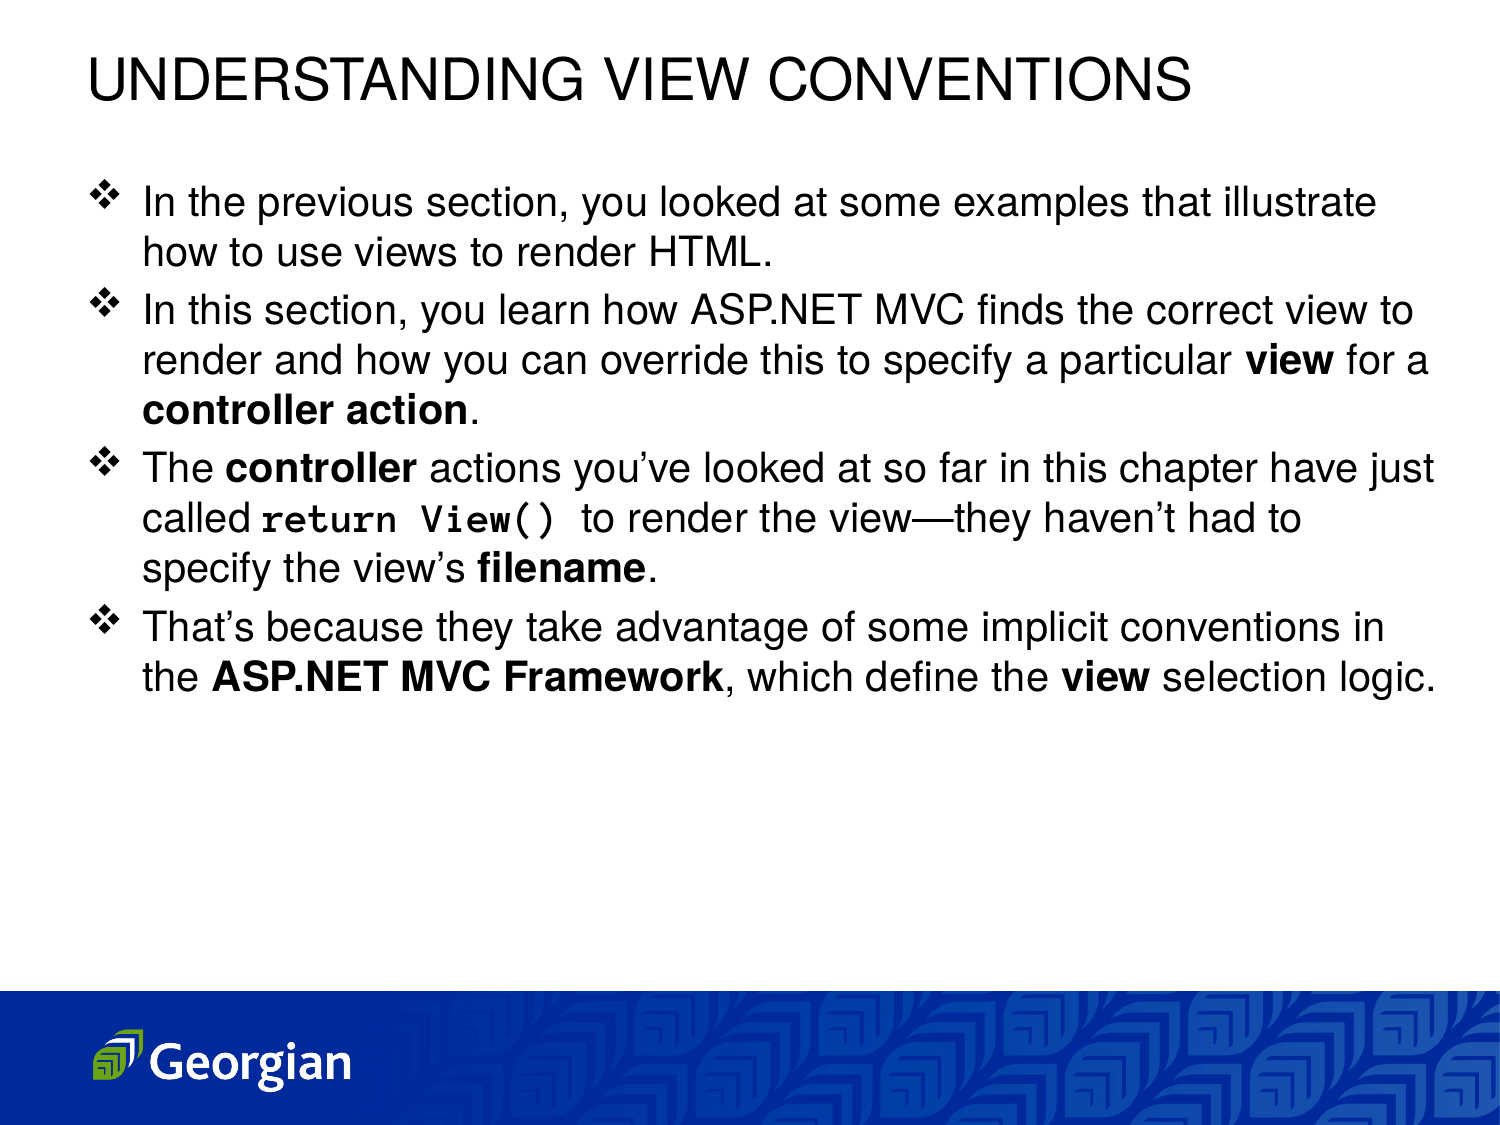

UNDERSTANDING VIEW CONVENTIONS
In the previous section, you looked at some examples that illustrate how to use views to render HTML.
In this section, you learn how ASP.NET MVC finds the correct view to render and how you can override this to specify a particular view for a controller action.
The controller actions you’ve looked at so far in this chapter have just called return View() to render the view—they haven’t had to specify the view’s filename.
That’s because they take advantage of some implicit conventions in the ASP.NET MVC Framework, which define the view selection logic.